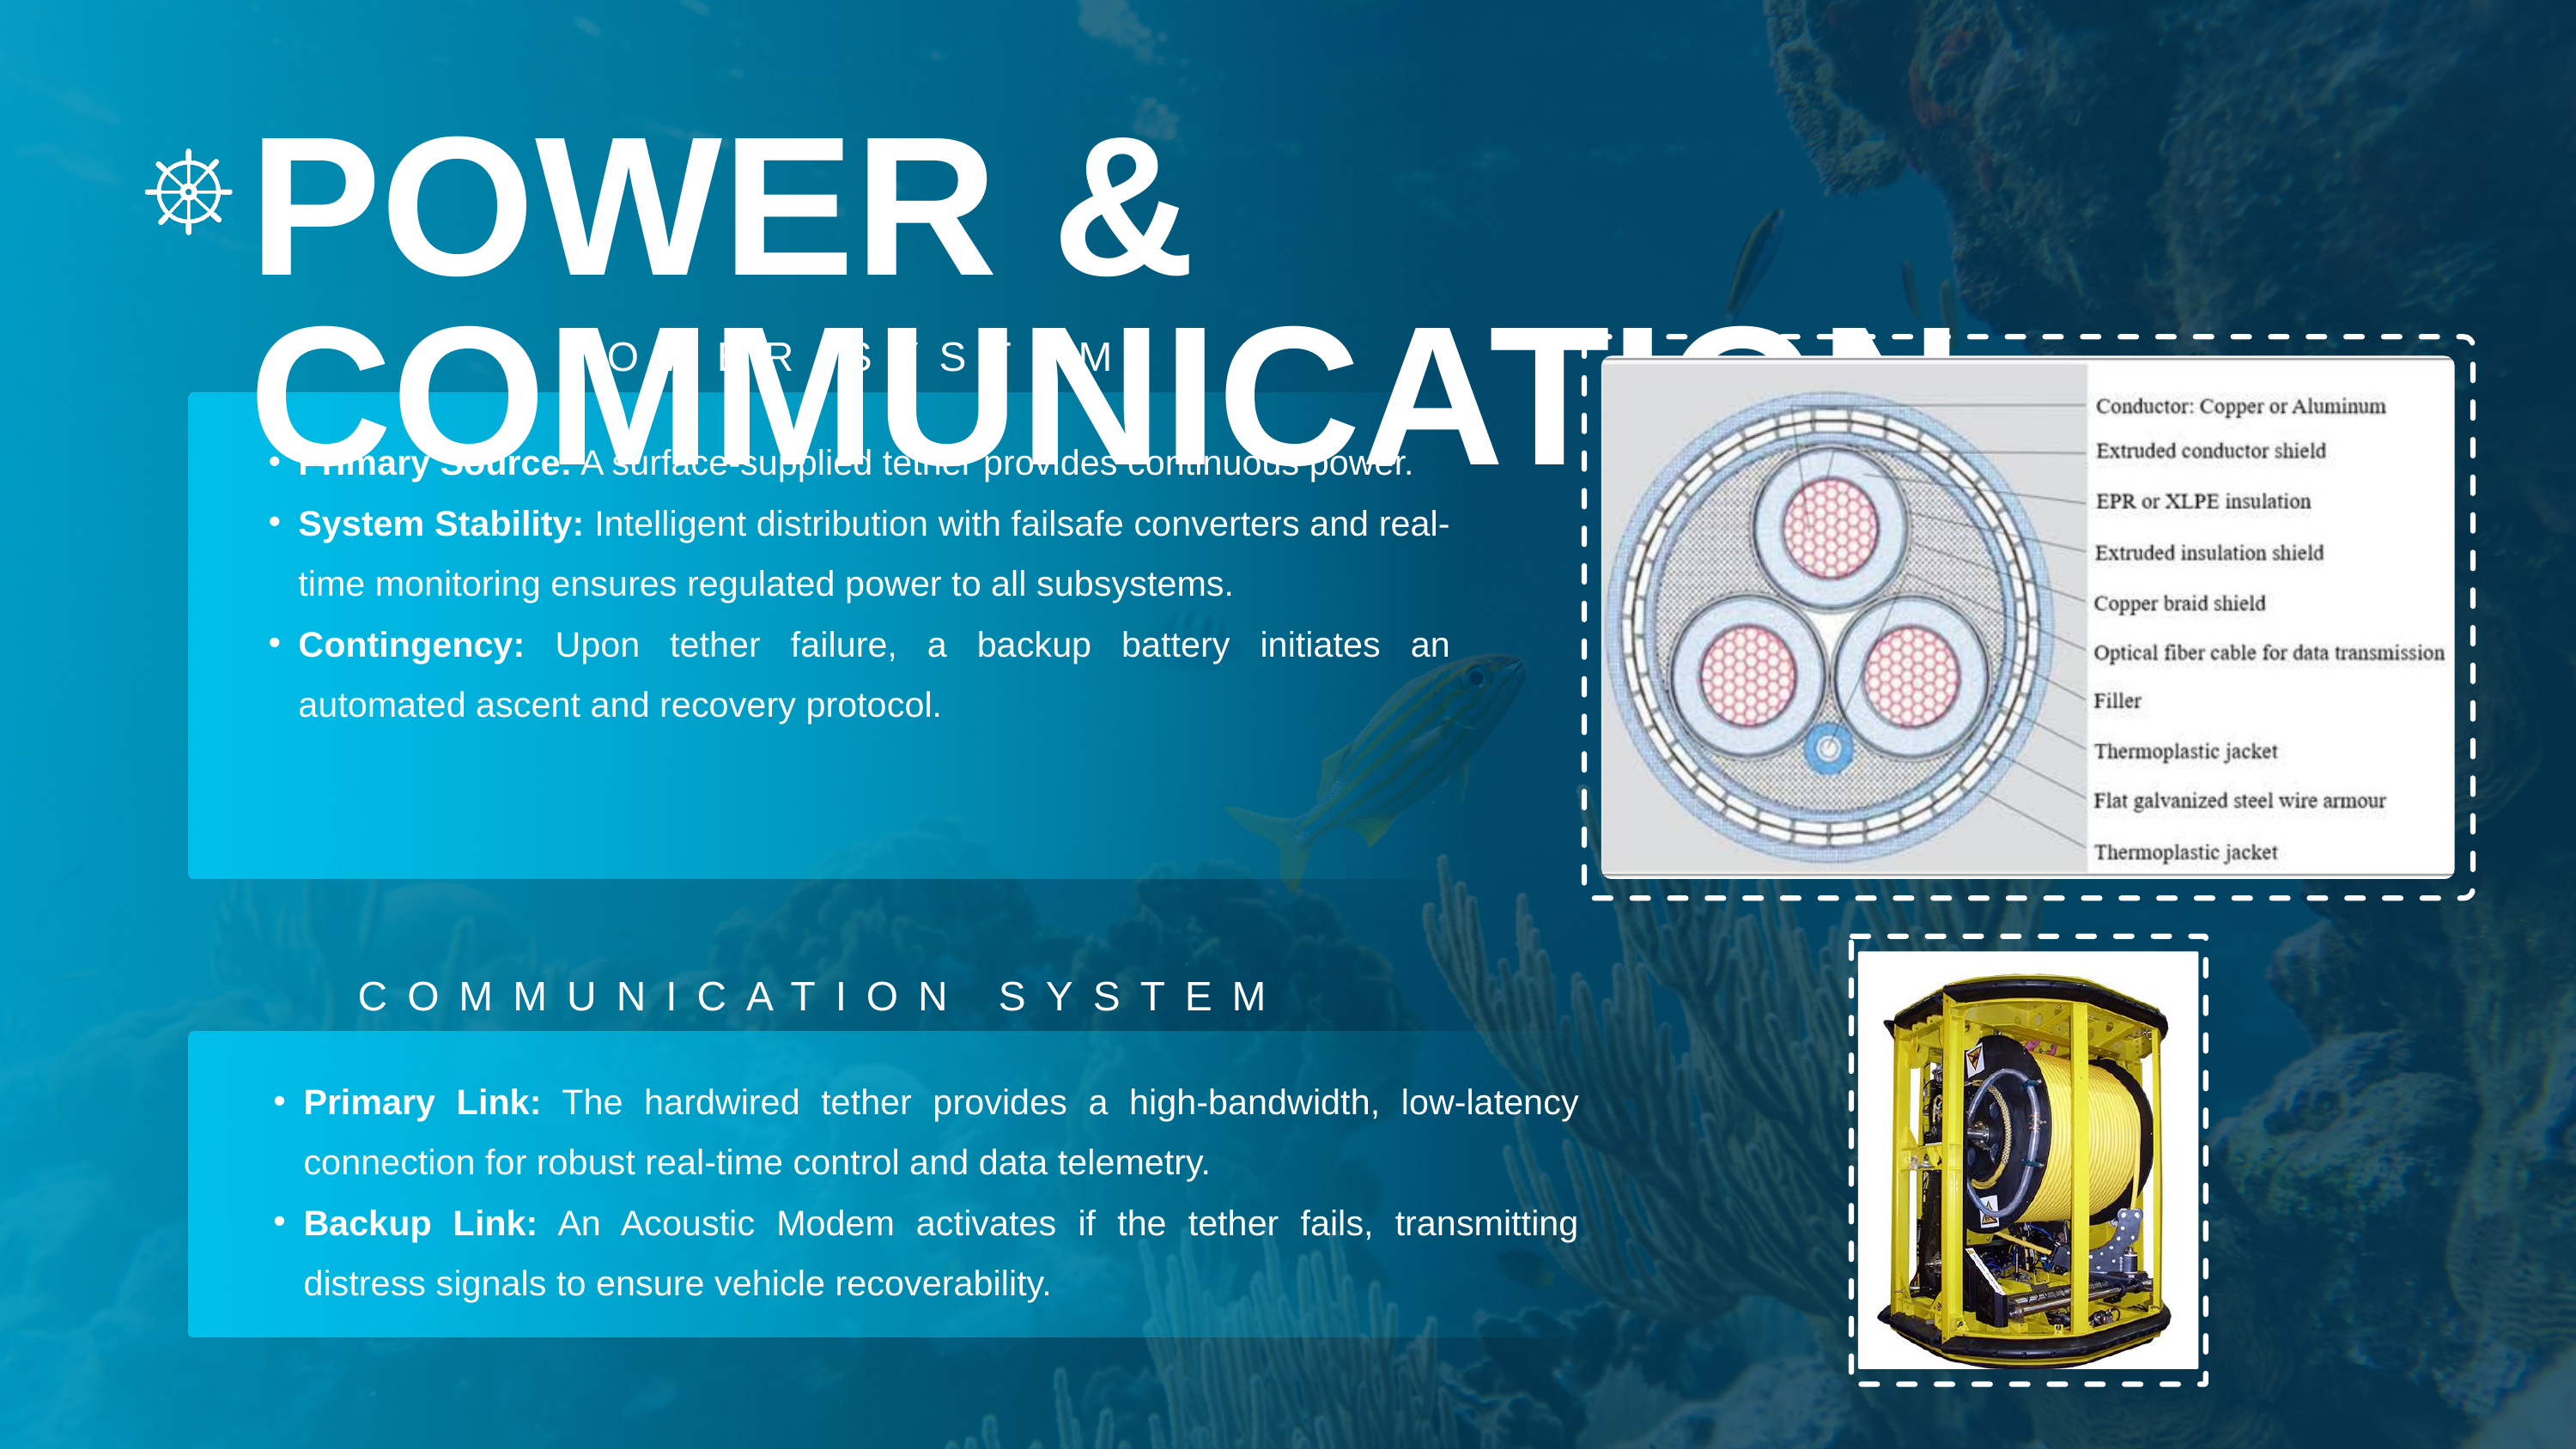

POWER & COMMUNICATION

POWER SYSTEM

Primary Source: A surface-supplied tether provides continuous power.
System Stability: Intelligent distribution with failsafe converters and real-time monitoring ensures regulated power to all subsystems.
Contingency: Upon tether failure, a backup battery initiates an automated ascent and recovery protocol.

COMMUNICATION SYSTEM

Primary Link: The hardwired tether provides a high-bandwidth, low-latency connection for robust real-time control and data telemetry.
Backup Link: An Acoustic Modem activates if the tether fails, transmitting distress signals to ensure vehicle recoverability.